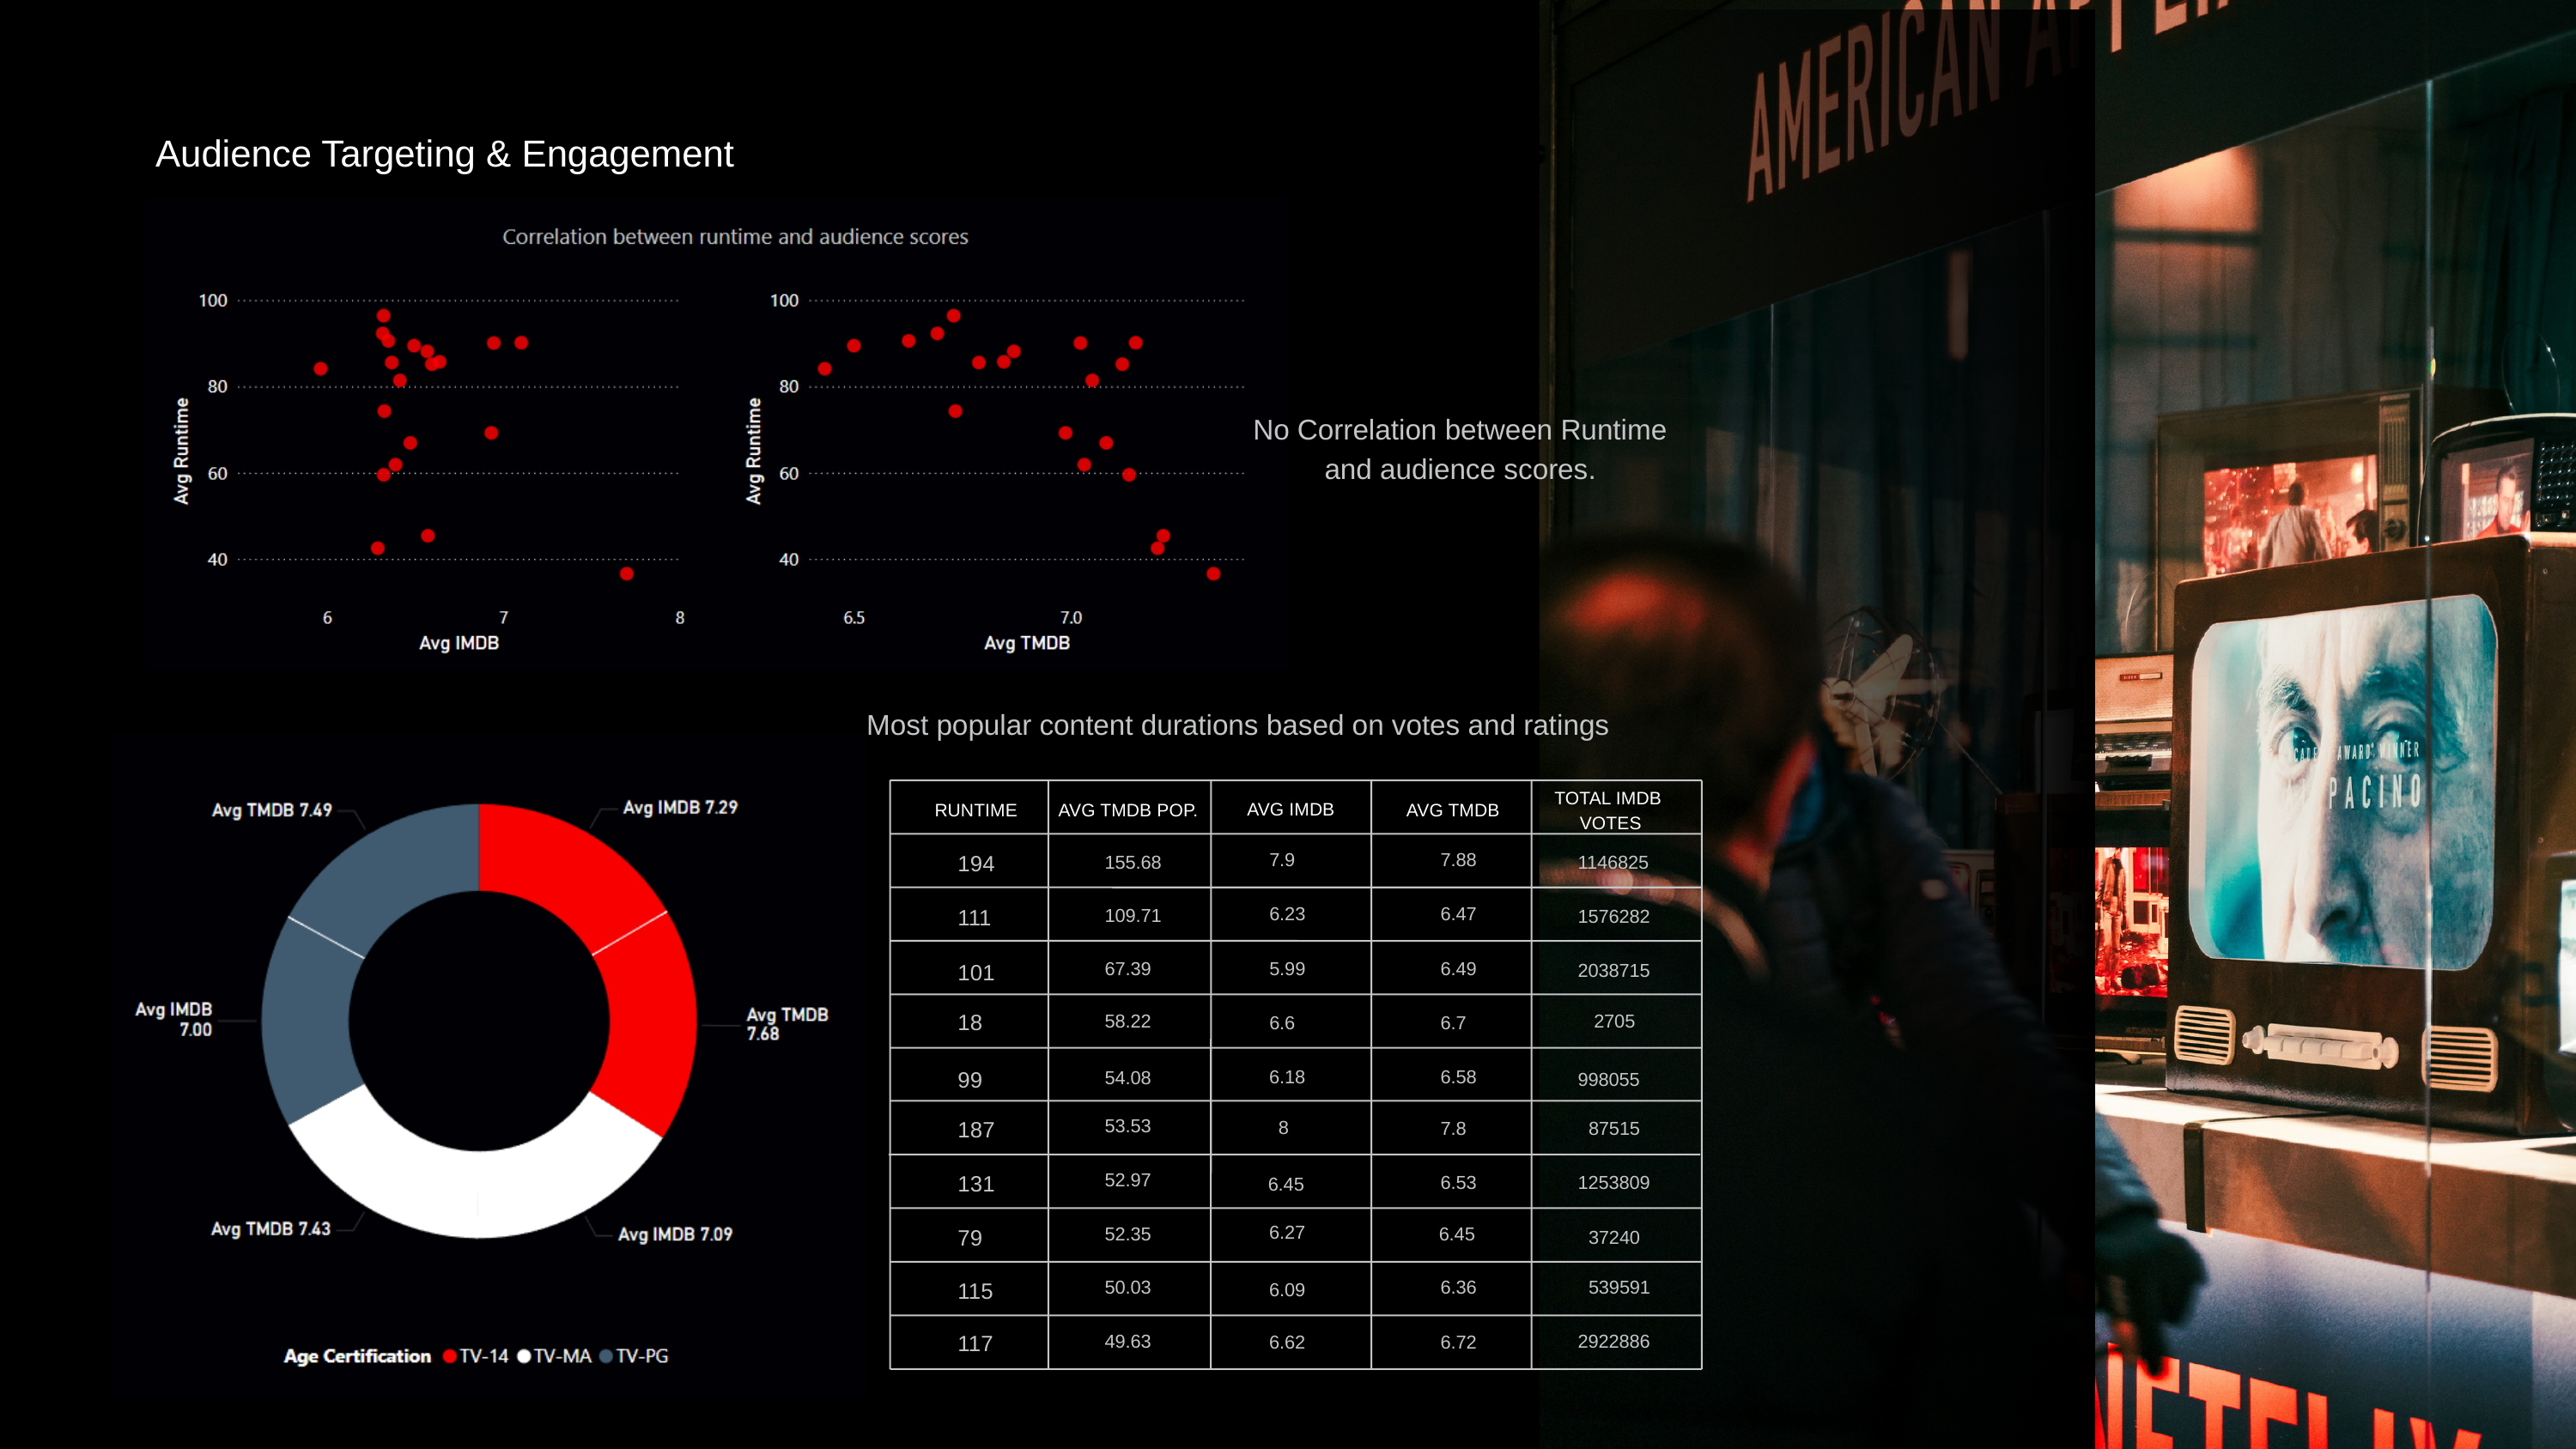

Audience Targeting & Engagement

No Correlation between Runtime and audience scores.
Most popular content durations based on votes and ratings

TOTAL IMDB
VOTES
AVG IMDB
RUNTIME
AVG TMDB POP.
AVG TMDB

7.9
7.88
194
155.68
1146825

6.23
6.47
111
109.71
1576282

67.39
5.99
6.49
101
2038715

18
58.22
2705
6.6
6.7

6.18
6.58
99
54.08
998055

53.53
187
8
7.8
87515

52.97
131
6.53
1253809
6.45

6.27
6.45
52.35
79
37240

50.03
6.36
539591
115
6.09

117
49.63
2922886
6.72
6.62